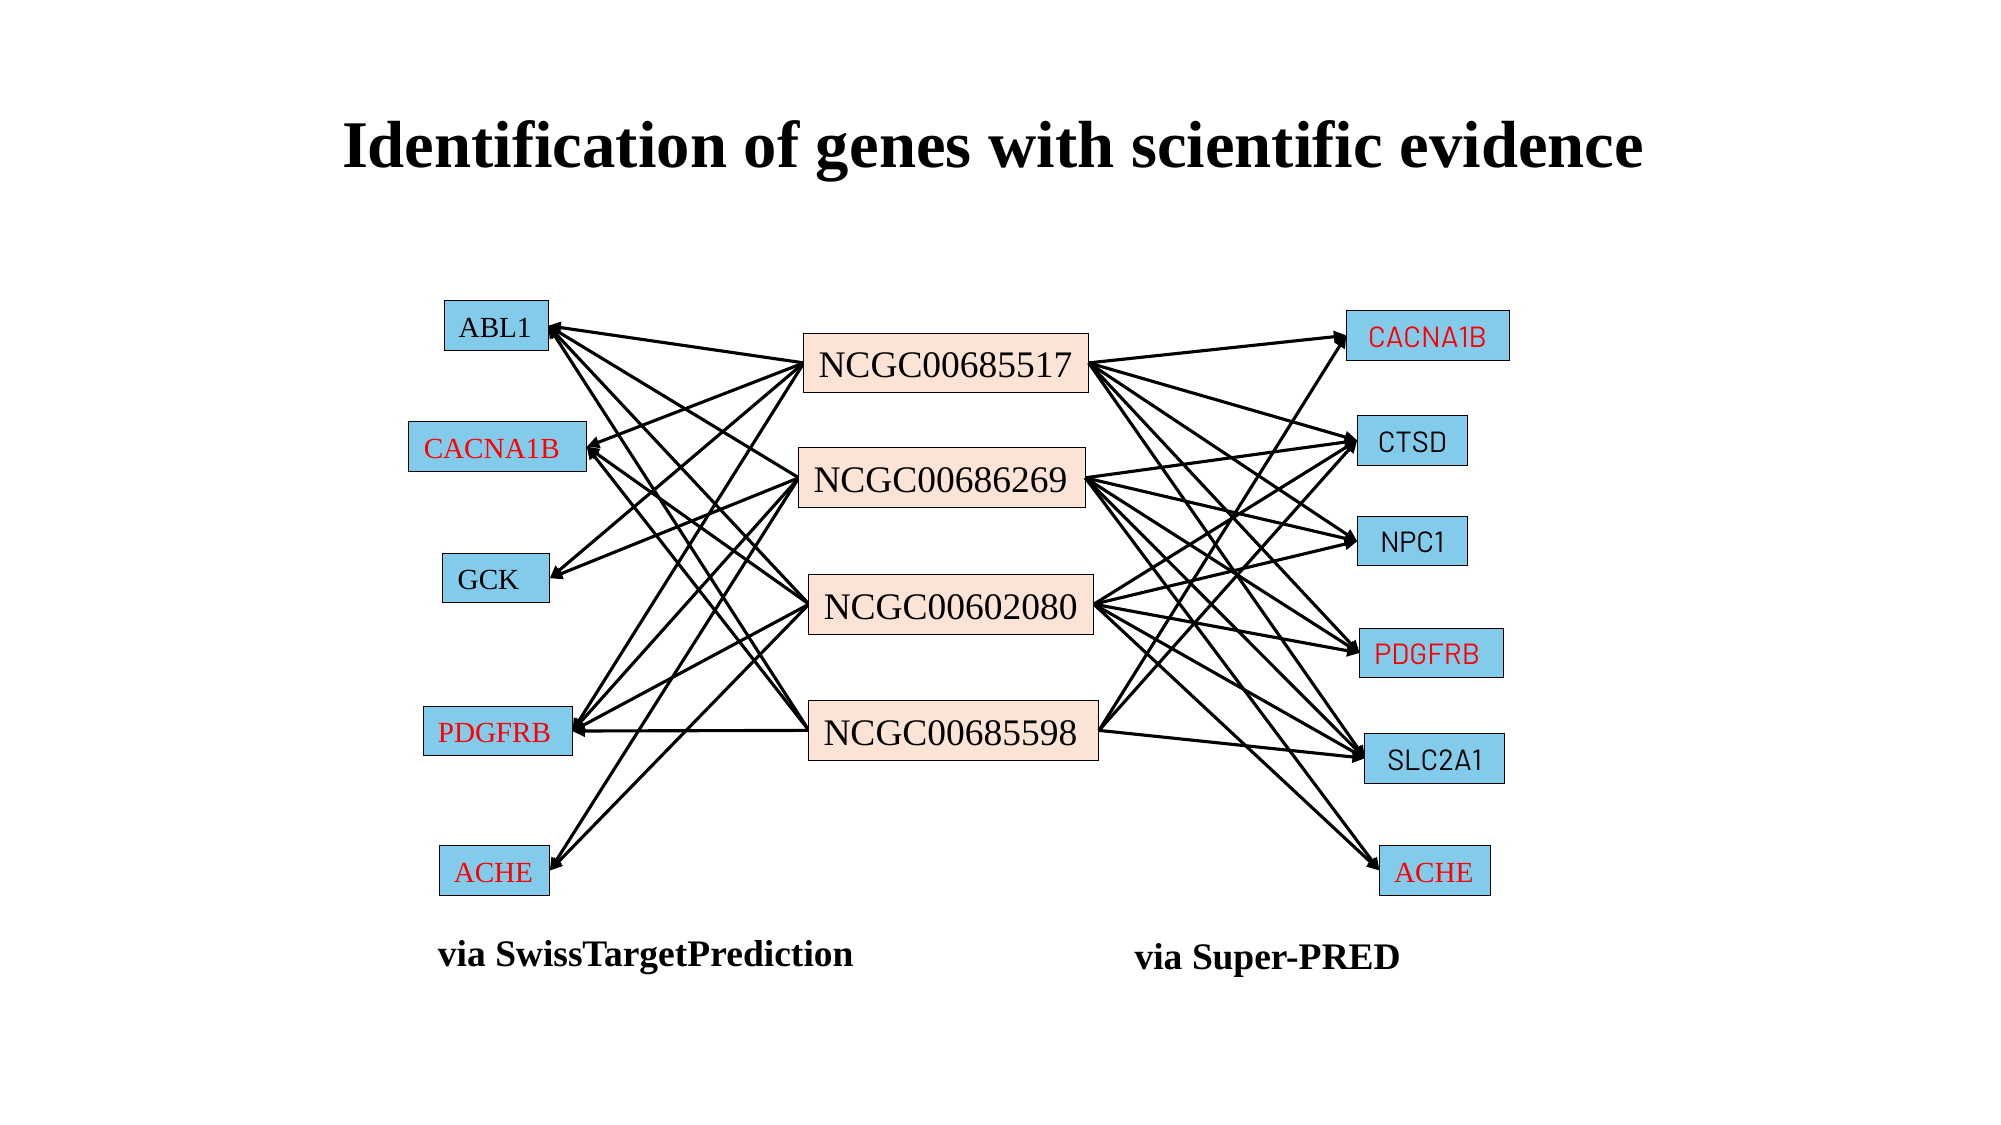

Identification of genes with scientific evidence
ABL1
CACNA1B
NCGC00685517
CTSD
CACNA1B
NCGC00686269
NPC1
GCK
NCGC00602080
PDGFRB
NCGC00685598
PDGFRB
SLC2A1
ACHE
ACHE
via SwissTargetPrediction
via Super-PRED